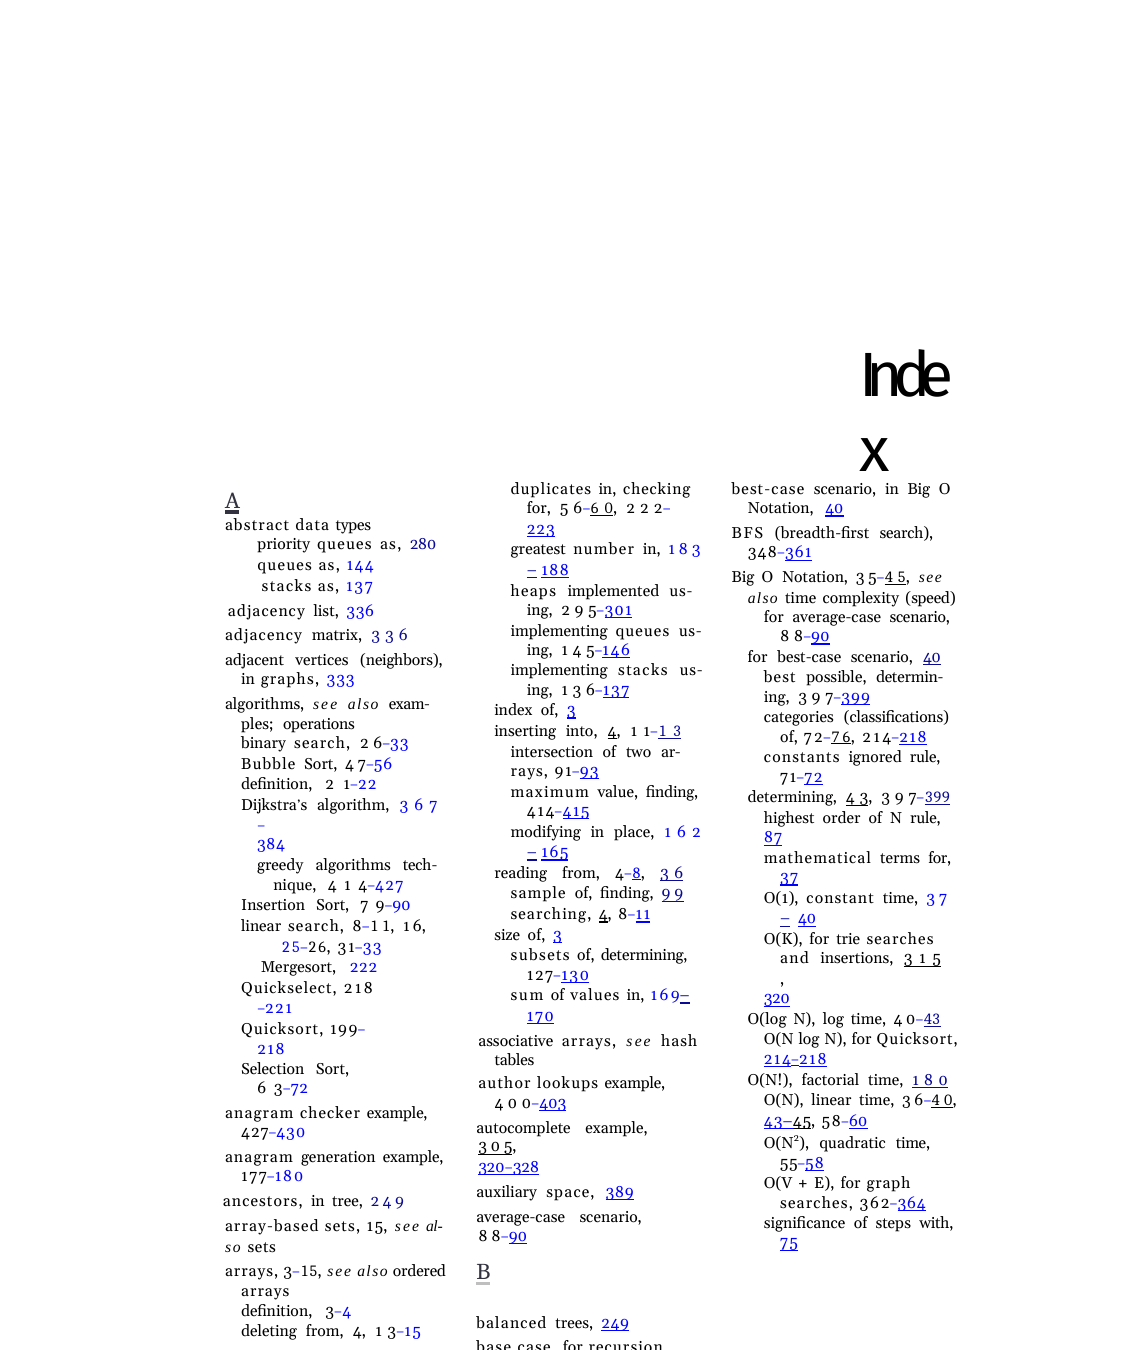

# Index
duplicates in, checking for, 56–60, 222–223
greatest number in, 183– 188
heaps implemented us- ing, 295–301
implementing queues us- ing, 145–146
implementing stacks us- ing, 136–137
index of, 3
inserting into, 4, 11–13 intersection of two ar-
rays, 91–93
maximum value, finding, 414–415
modifying in place, 162– 165
reading from, 4–8, 36 sample of, finding, 99 searching, 4, 8–11
size of, 3
subsets of, determining, 127–130
sum of values in, 169– 170
associative arrays, see hash tables
author lookups example, 400–403
autocomplete  example,  305,
320–328
auxiliary space, 389
average-case  scenario,  88–90
B
balanced trees, 249
base case, for recursion, 151
best-case scenario, in Big O Notation, 40
BFS (breadth-first search), 348–361
Big O Notation, 35–45, see also time complexity (speed)
for average-case scenario, 88–90
for best-case scenario, 40 best possible, determin-
ing, 397–399
categories (classifications) of, 72–76, 214–218
constants ignored rule, 71–72
determining, 43, 397–399 highest order of N rule,
87
mathematical terms for, 37
O(1), constant time, 37– 40
O(K), for trie searches and insertions, 315,
320
O(log N), log time, 40–43 O(N log N), for Quicksort,
214–218
O(N!), factorial time, 180 O(N), linear time, 36–40,
43–45, 58–60
O(N2), quadratic time, 55–58
O(V + E), for graph searches, 362–364
significance of steps with, 75
A
abstract data types
priority queues as, 280 queues as, 144
stacks as, 137
adjacency list, 336
adjacency matrix, 336 adjacent vertices (neighbors),
in graphs, 333
algorithms, see also exam- ples; operations
binary search, 26–33
Bubble Sort, 47–56
definition, 21–22
Dijkstra’s algorithm, 367–
384
greedy algorithms tech- nique, 414–427
Insertion Sort, 79–90
linear search, 8–11, 16,
25–26, 31–33
Mergesort, 222
Quickselect, 218–221
Quicksort, 199–218
Selection Sort, 63–72
anagram checker example, 427–430
anagram generation example, 177–180
ancestors, in tree, 249 array-based sets, 15, see al-
so sets
arrays, 3–15, see also ordered arrays
definition, 3–4
deleting from, 4, 13–15